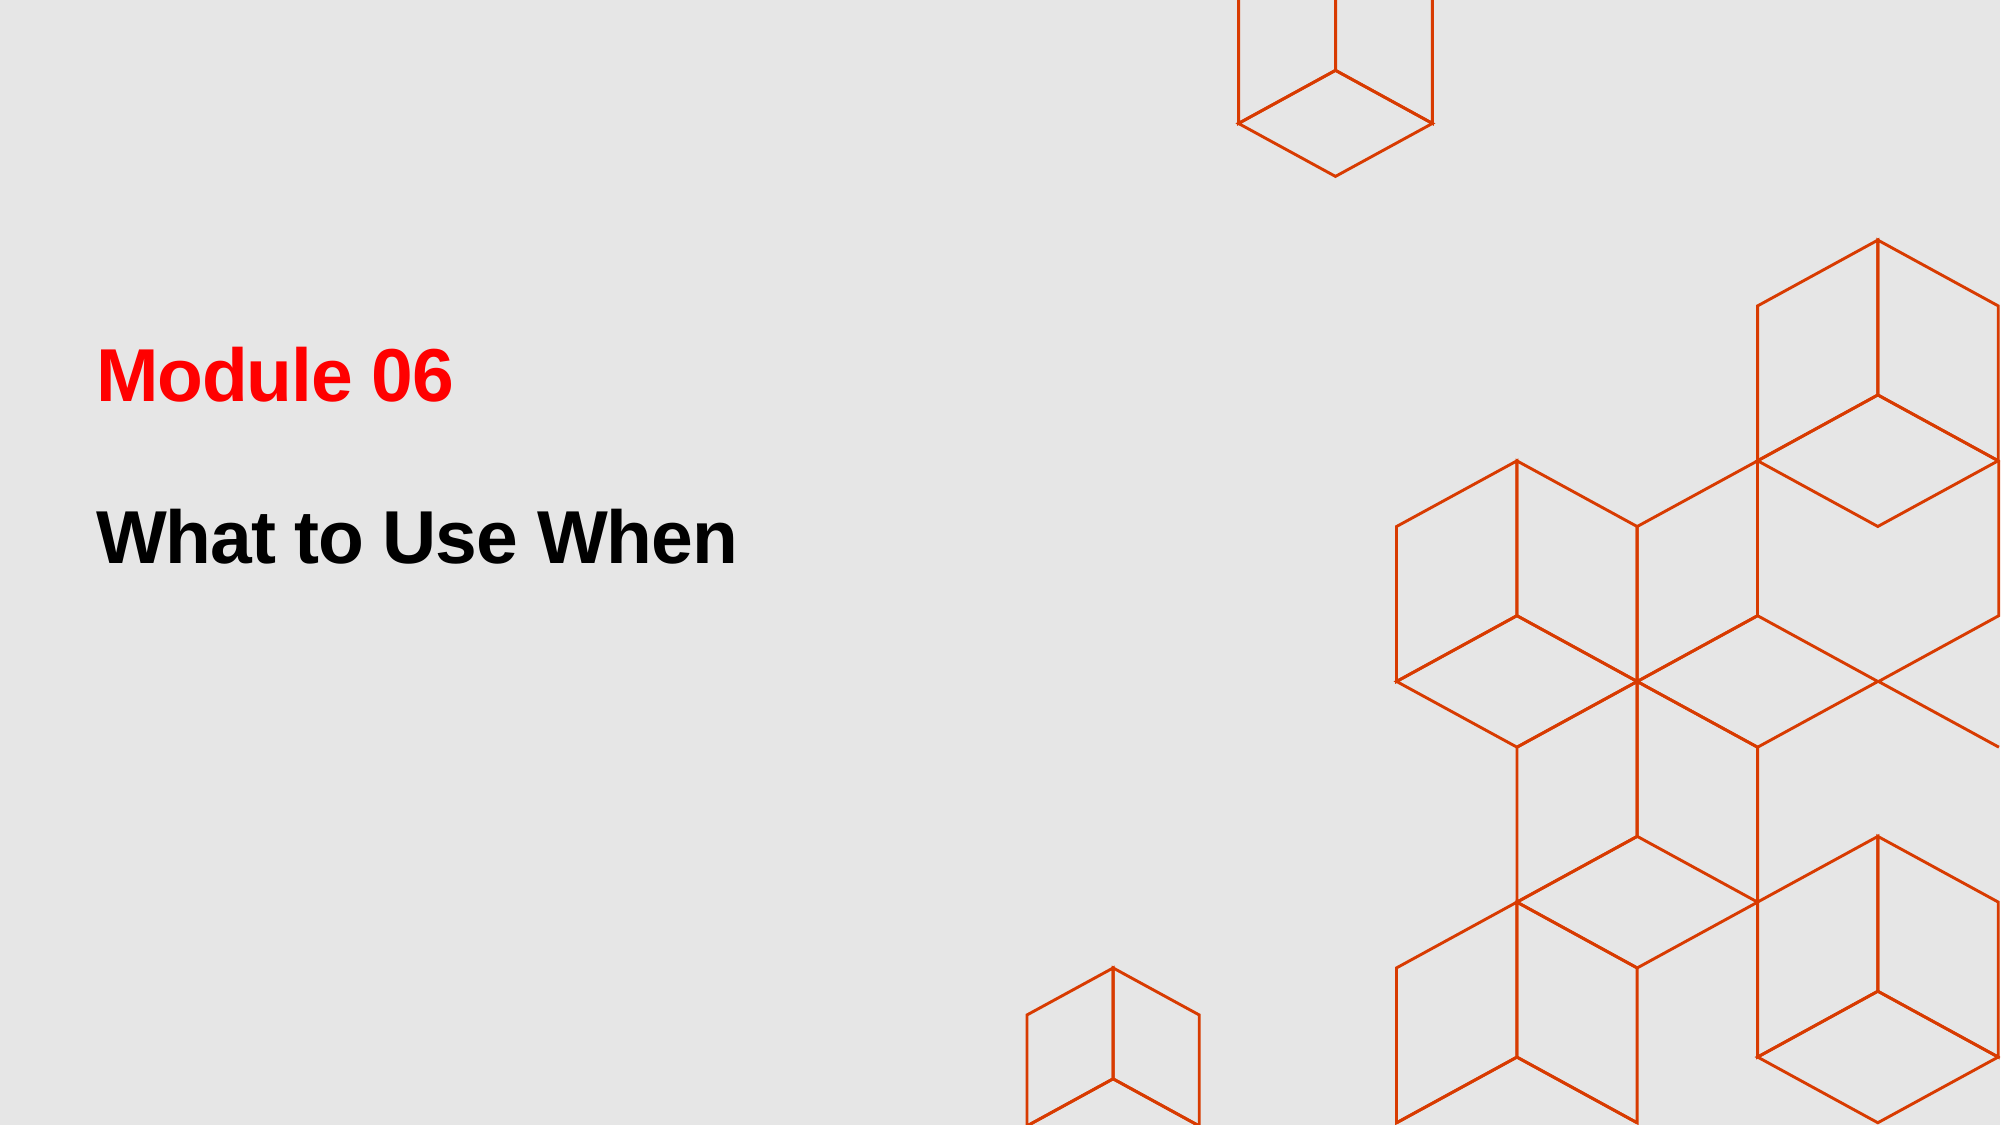

# Module 06 What to Use When